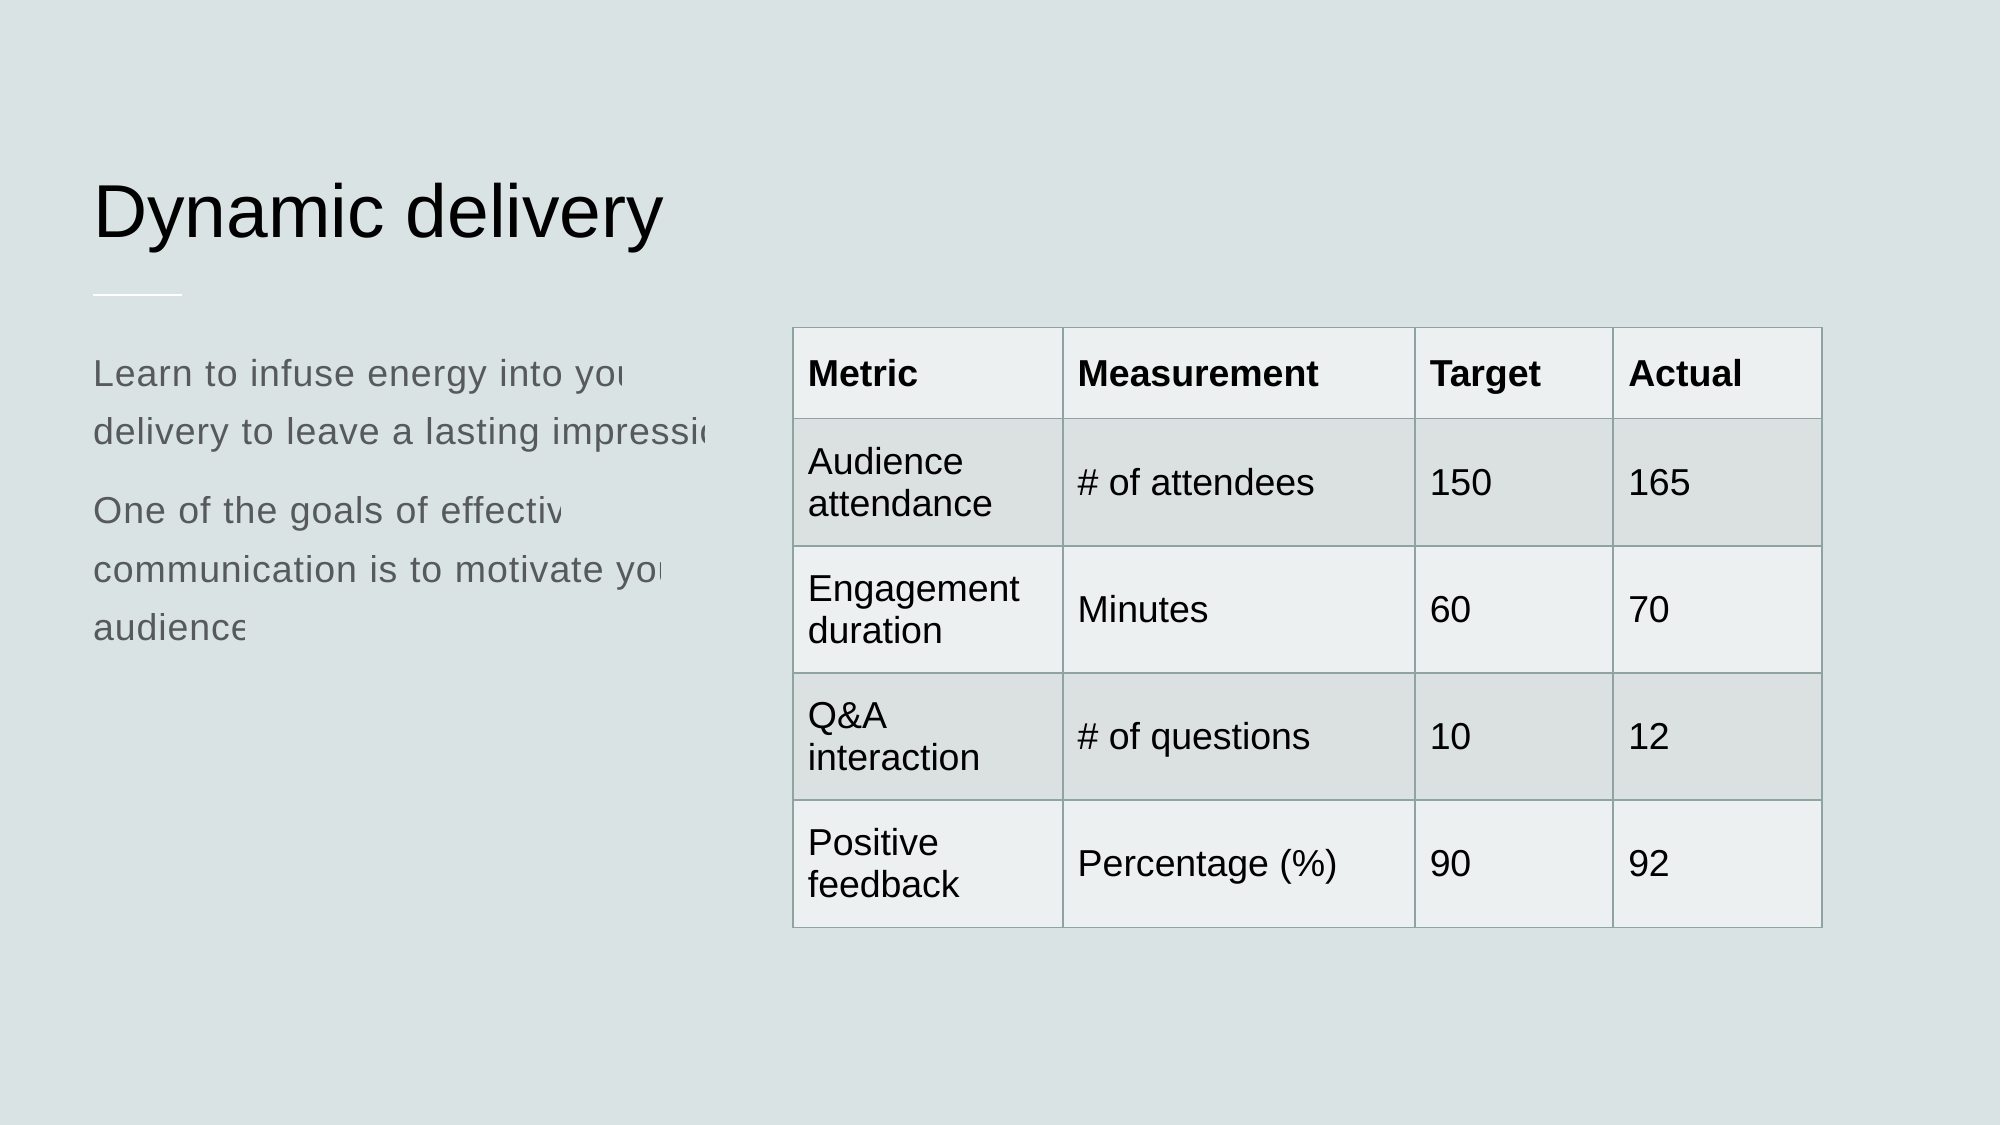

# Dynamic delivery
| Metric | Measurement | Target | Actual |
| --- | --- | --- | --- |
| Audience attendance | # of attendees | 150 | 165 |
| Engagement duration | Minutes | 60 | 70 |
| Q&A interaction | # of questions | 10 | 12 |
| Positive feedback | Percentage (%) | 90 | 92 |
Learn to infuse energy into your delivery to leave a lasting impression
One of the goals of effective communication is to motivate your audience